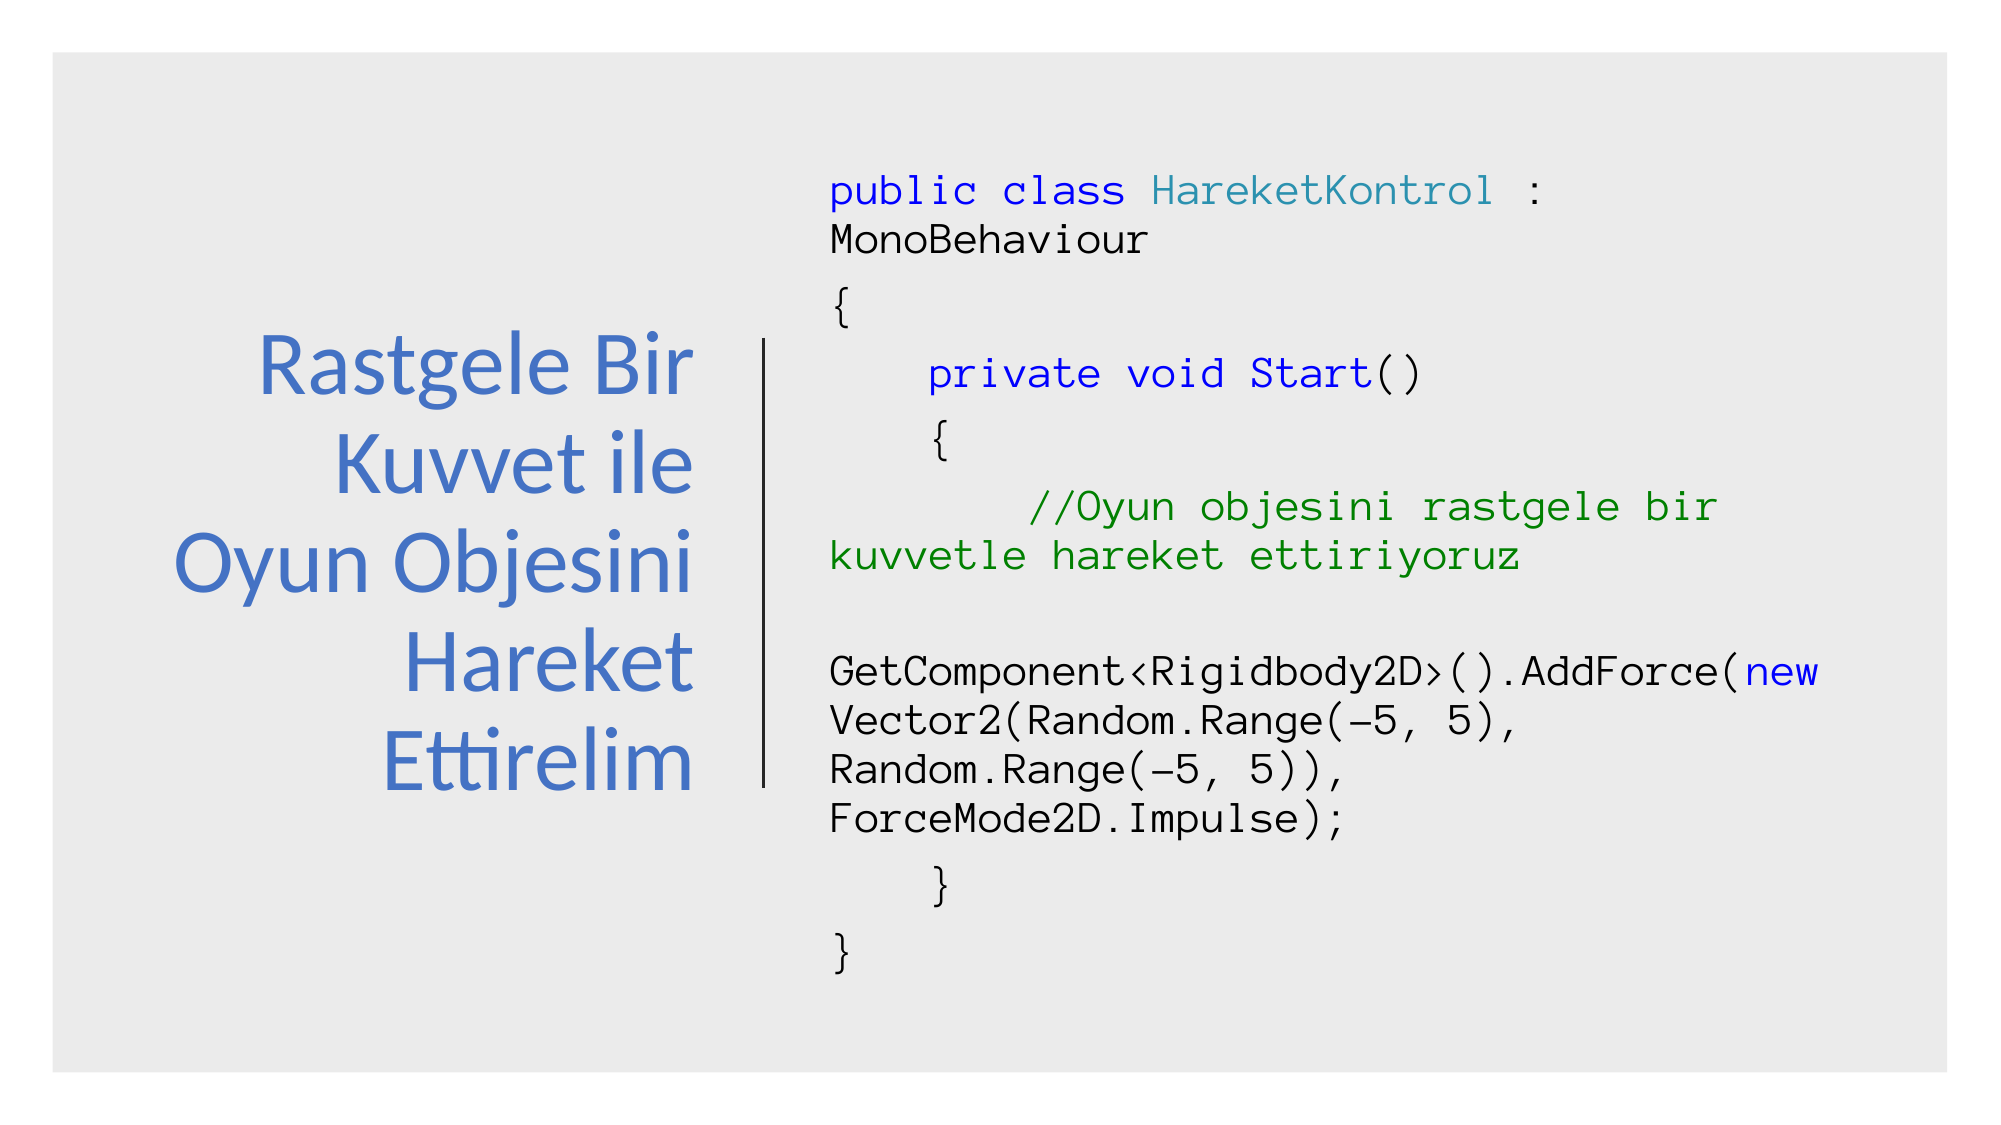

# Rastgele Bir Kuvvet ile Oyun Objesini Hareket Ettirelim
public class HareketKontrol : MonoBehaviour
{
    private void Start()
    {
        //Oyun objesini rastgele bir kuvvetle hareket ettiriyoruz
        GetComponent<Rigidbody2D>().AddForce(new Vector2(Random.Range(-5, 5), Random.Range(-5, 5)), ForceMode2D.Impulse);
    }
}